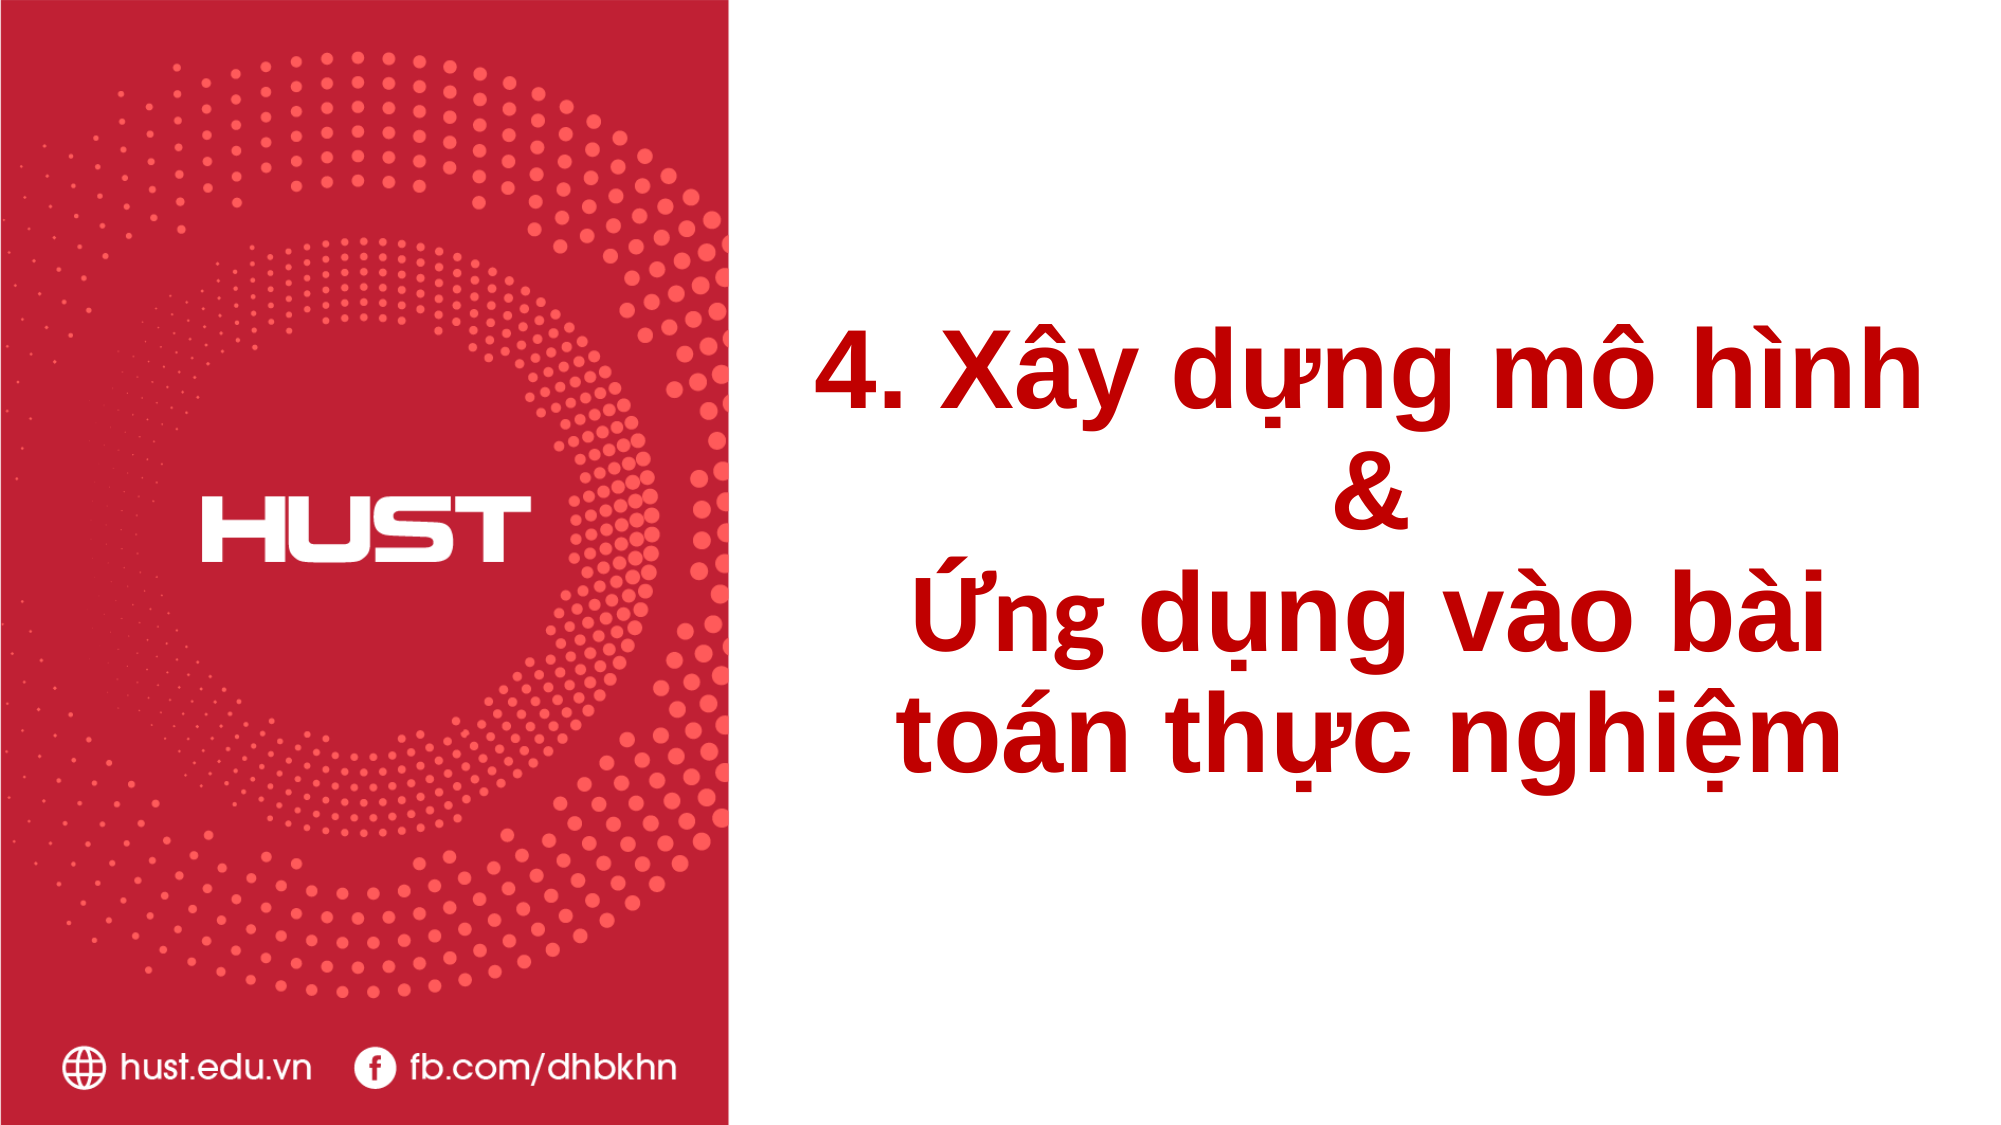

4. Xây dựng mô hình
&
Ứng dụng vào bài toán thực nghiệm